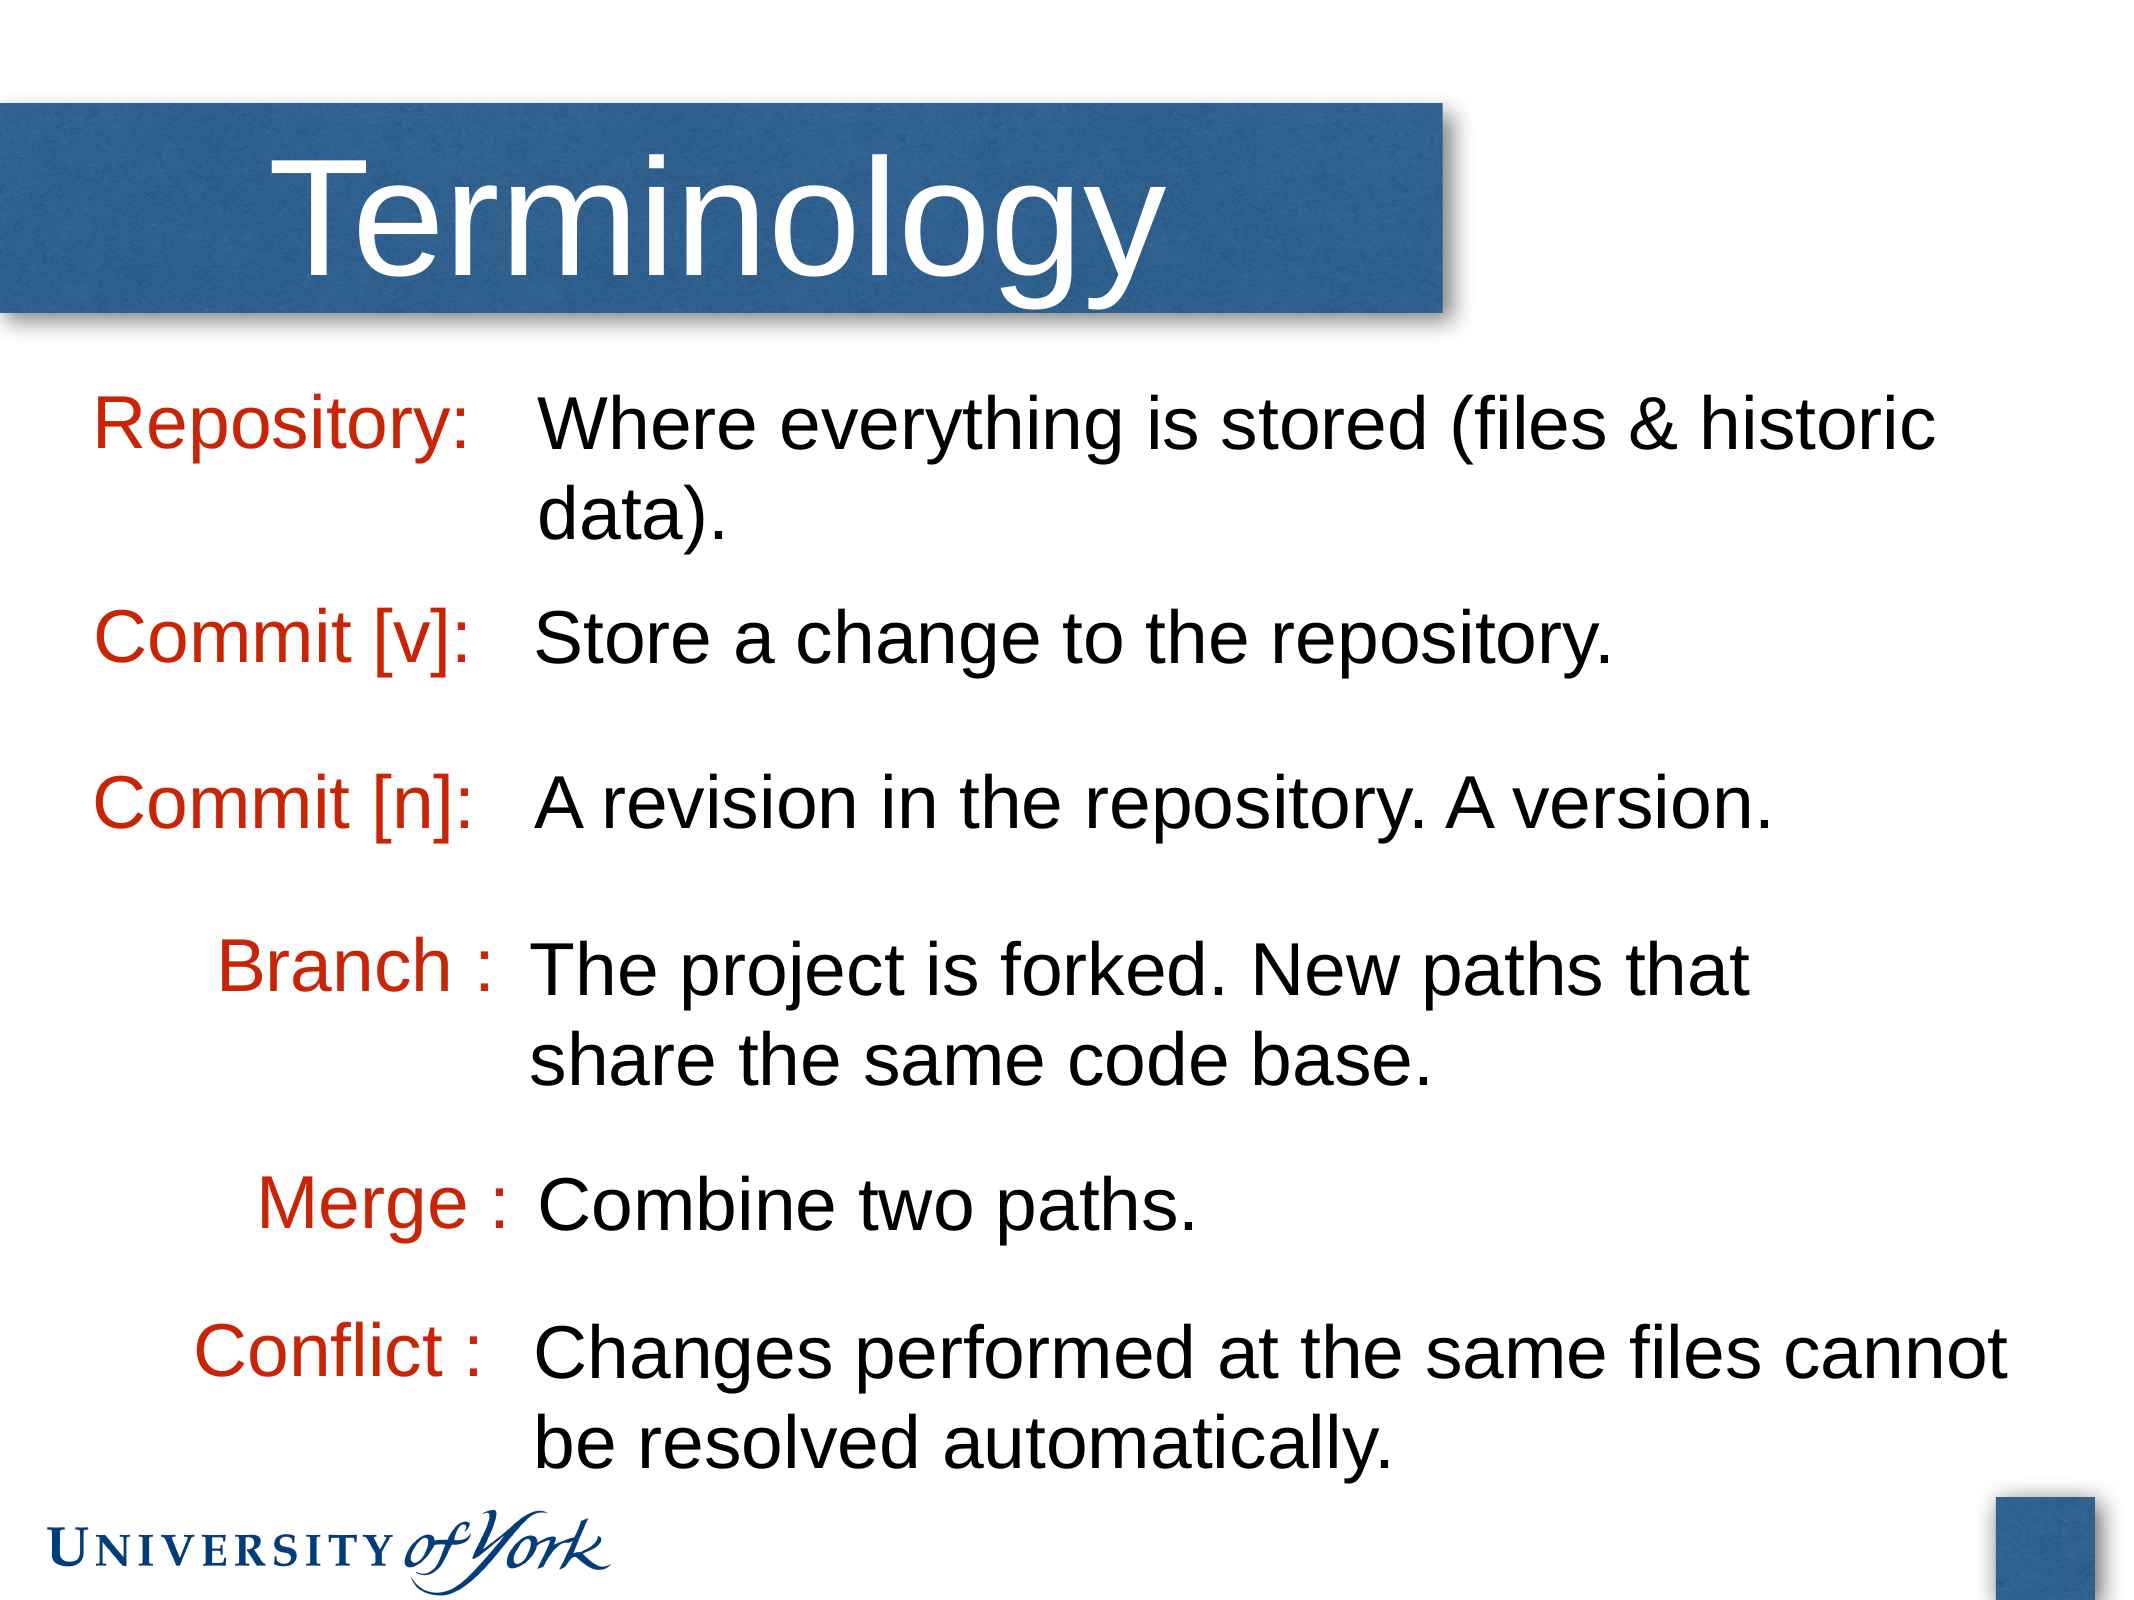

# Terminology
Where everything is stored (files & historic data).
Repository:
Commit [v]:
Store a change to the repository.
Commit [n]:
A revision in the repository. A version.
Branch :
The project is forked. New paths that share the same code base.
Merge :
Combine two paths.
Conflict :
Changes performed at the same files cannot be resolved automatically.
11